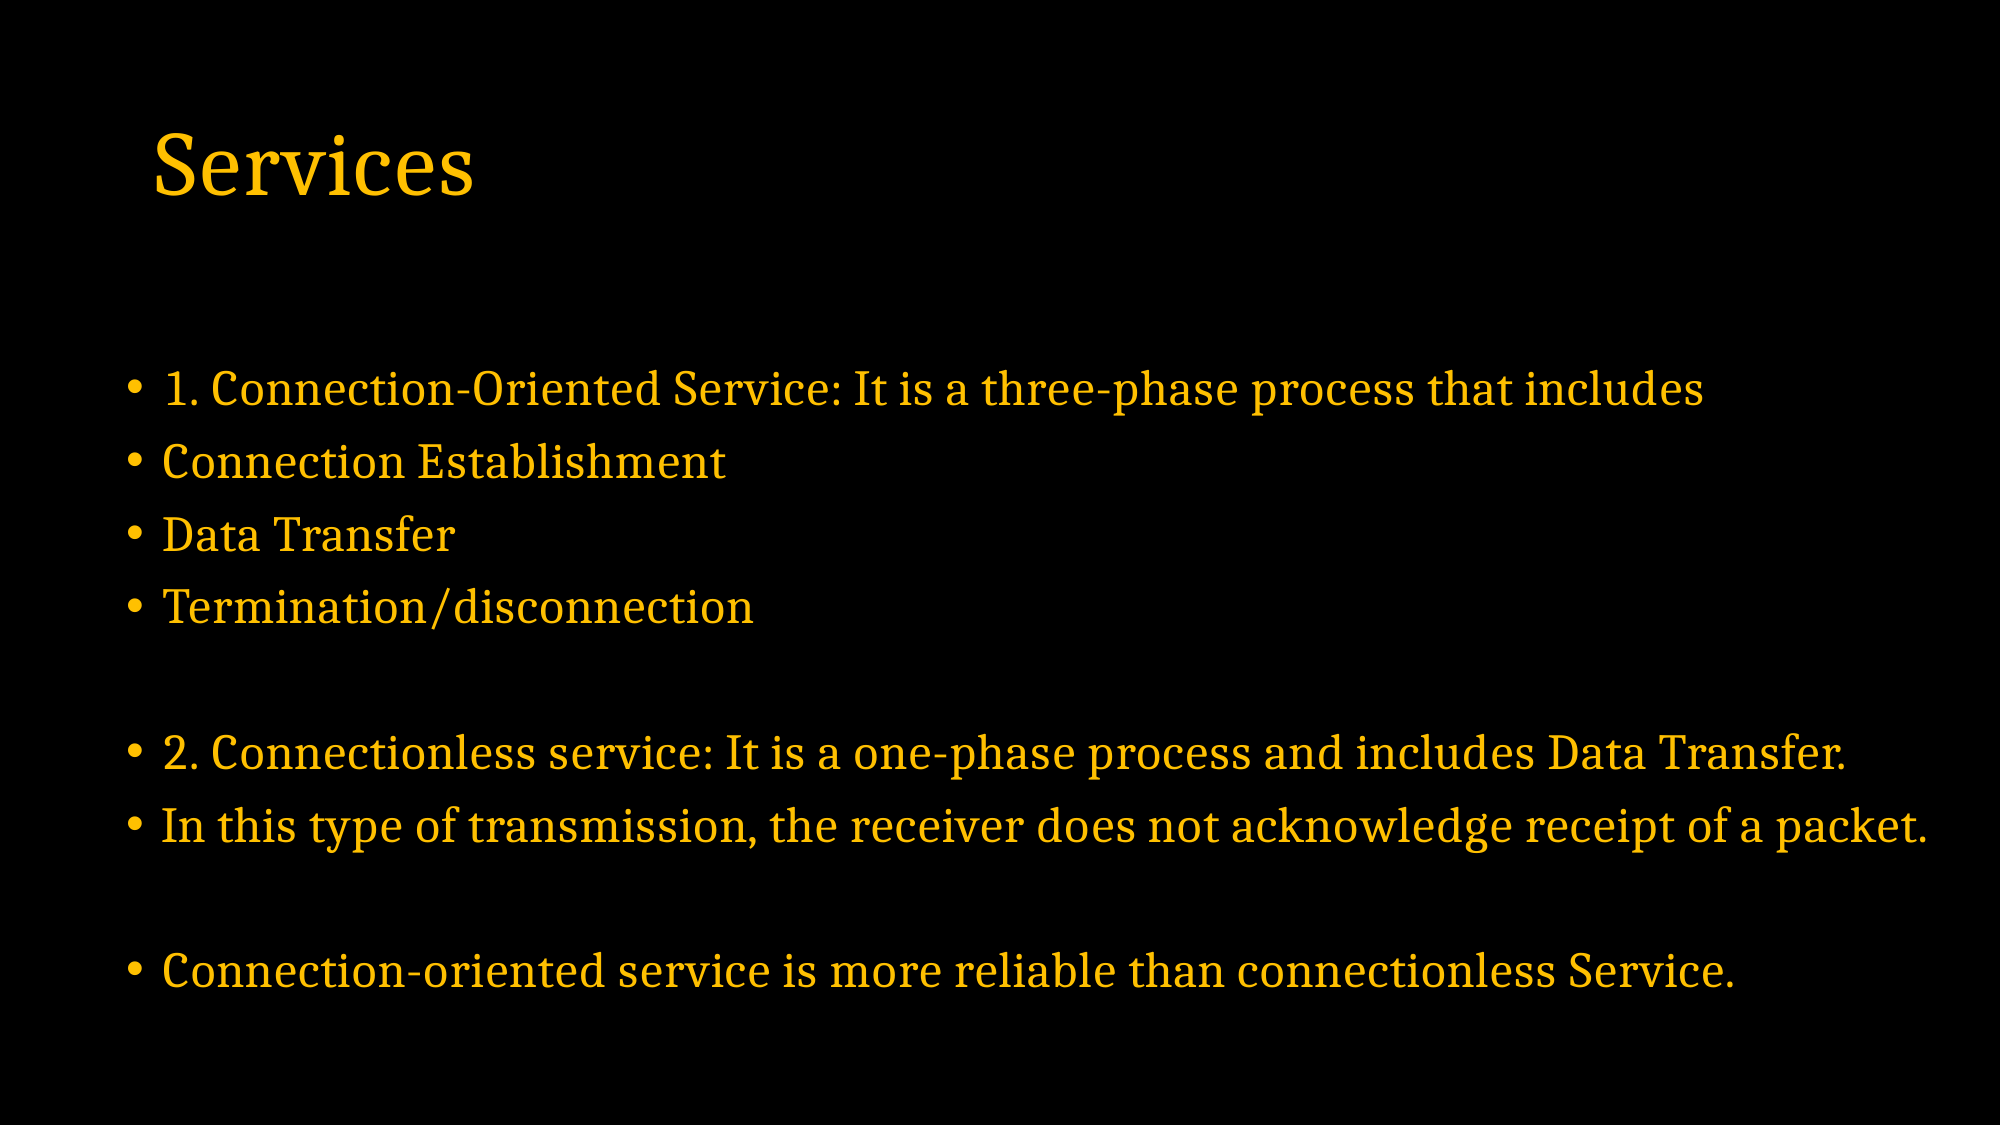

# Services
1. Connection-Oriented Service: It is a three-phase process that includes
Connection Establishment
Data Transfer
Termination/disconnection

2. Connectionless service: It is a one-phase process and includes Data Transfer.
In this type of transmission, the receiver does not acknowledge receipt of a packet.

Connection-oriented service is more reliable than connectionless Service.